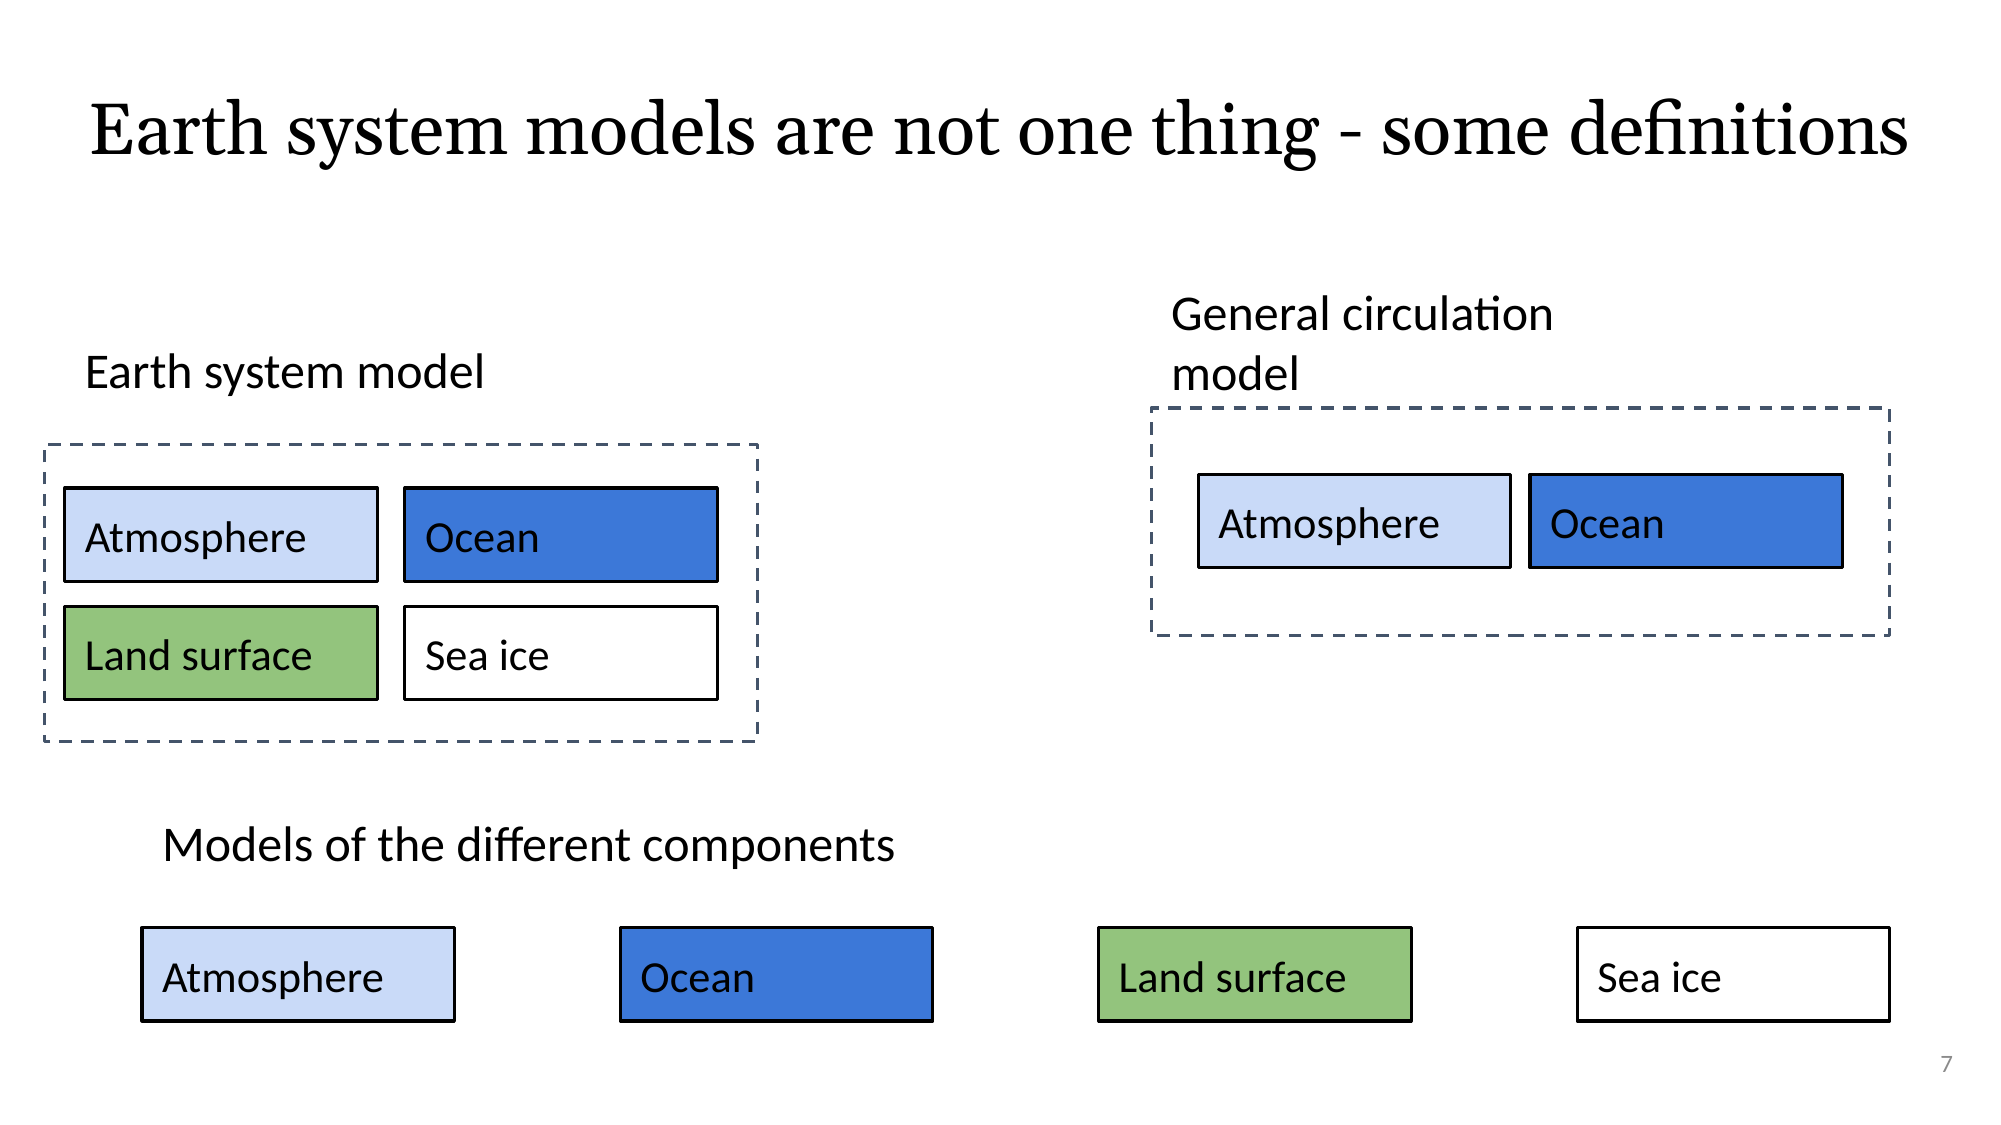

# Earth system models are not one thing - some definitions
General circulation model
Earth system model

Atmosphere
Ocean
Atmosphere
Ocean
Land surface
Sea ice
Models of the different components
Atmosphere
Ocean
Land surface
Sea ice
7